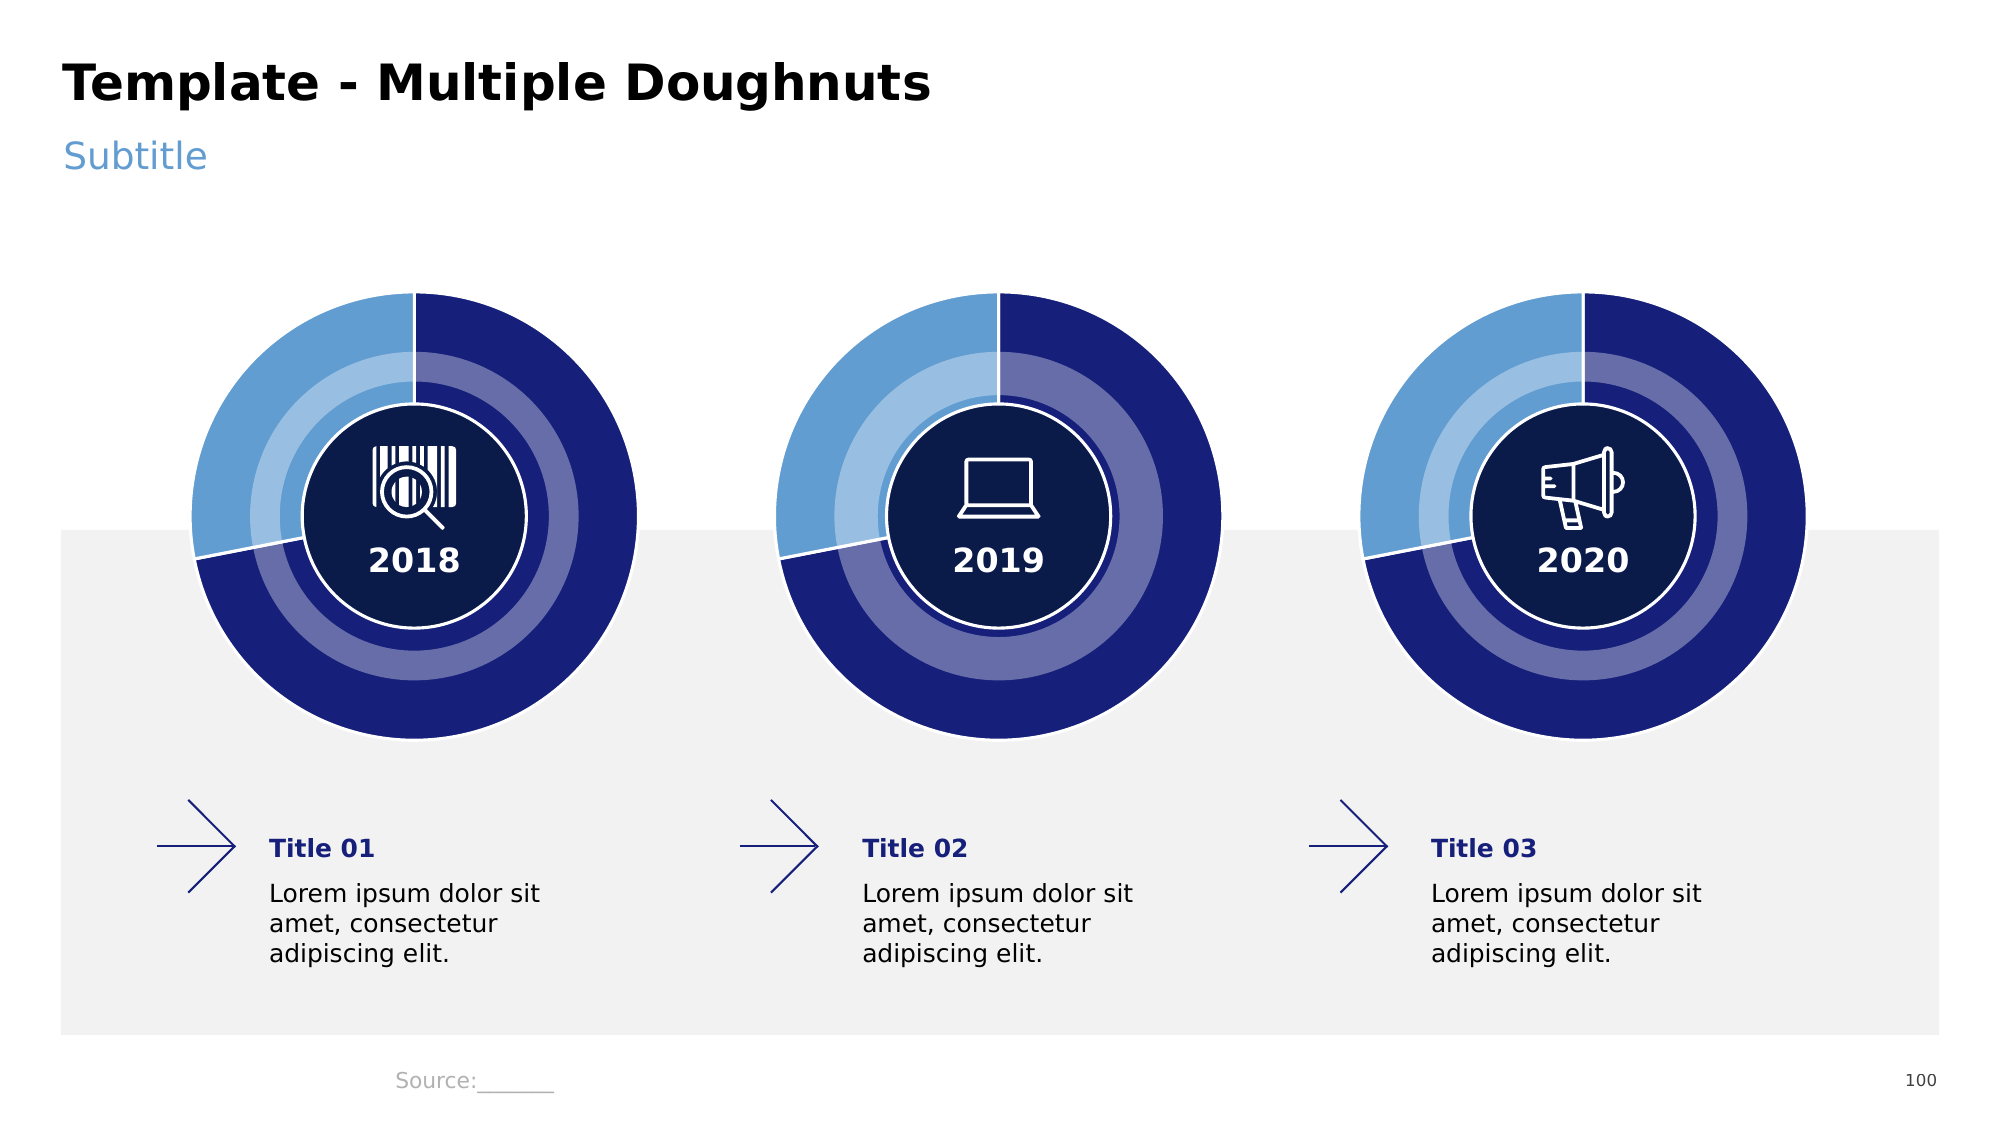

# Template - Multiple Doughnuts
Subtitle

### Chart

| Category | Sales |
|---|---|
| Item 01 | 8.2 |
| Item 02 | 3.2 |

### Chart

| Category | Sales |
|---|---|
| Item 01 | 8.2 |
| Item 02 | 3.2 |

### Chart

| Category | Sales |
|---|---|
| Item 01 | 8.2 |
| Item 02 | 3.2 |

2018
2019
2020
Title 01
Title 02
Title 03
Lorem ipsum dolor sit amet, consectetur adipiscing elit.

Lorem ipsum dolor sit amet, consectetur adipiscing elit.

Lorem ipsum dolor sit amet, consectetur adipiscing elit.

Source:_______